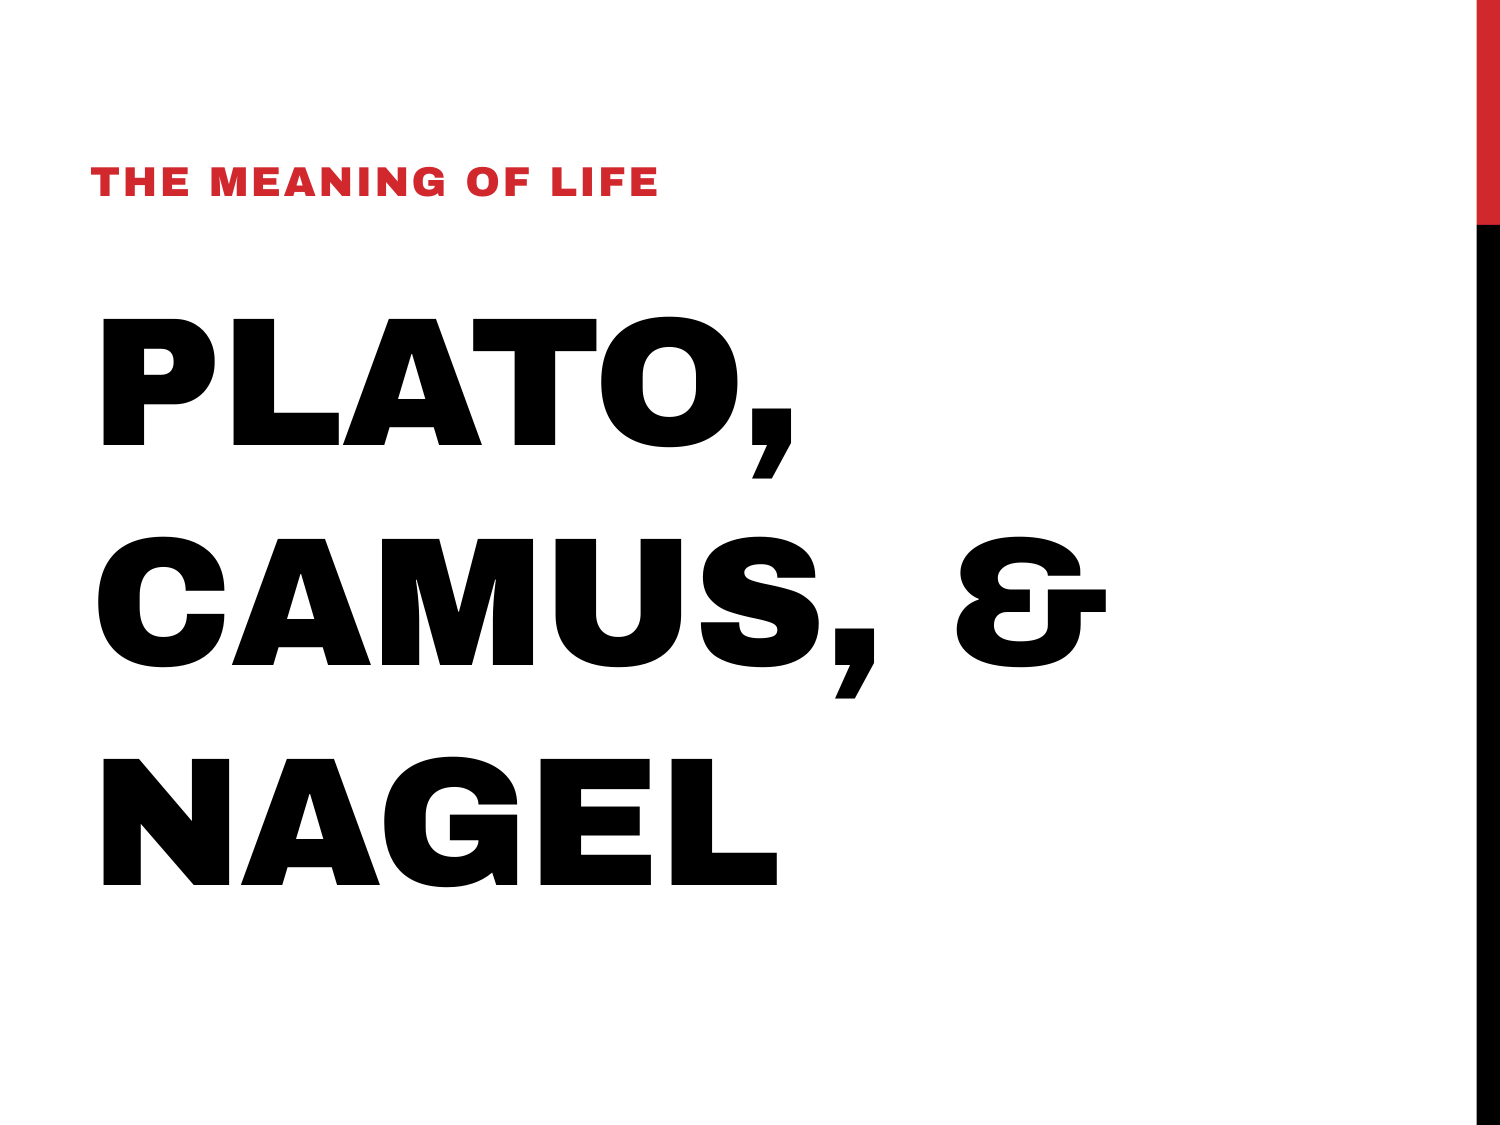

the meaning of life
# Plato, camus, & nagel